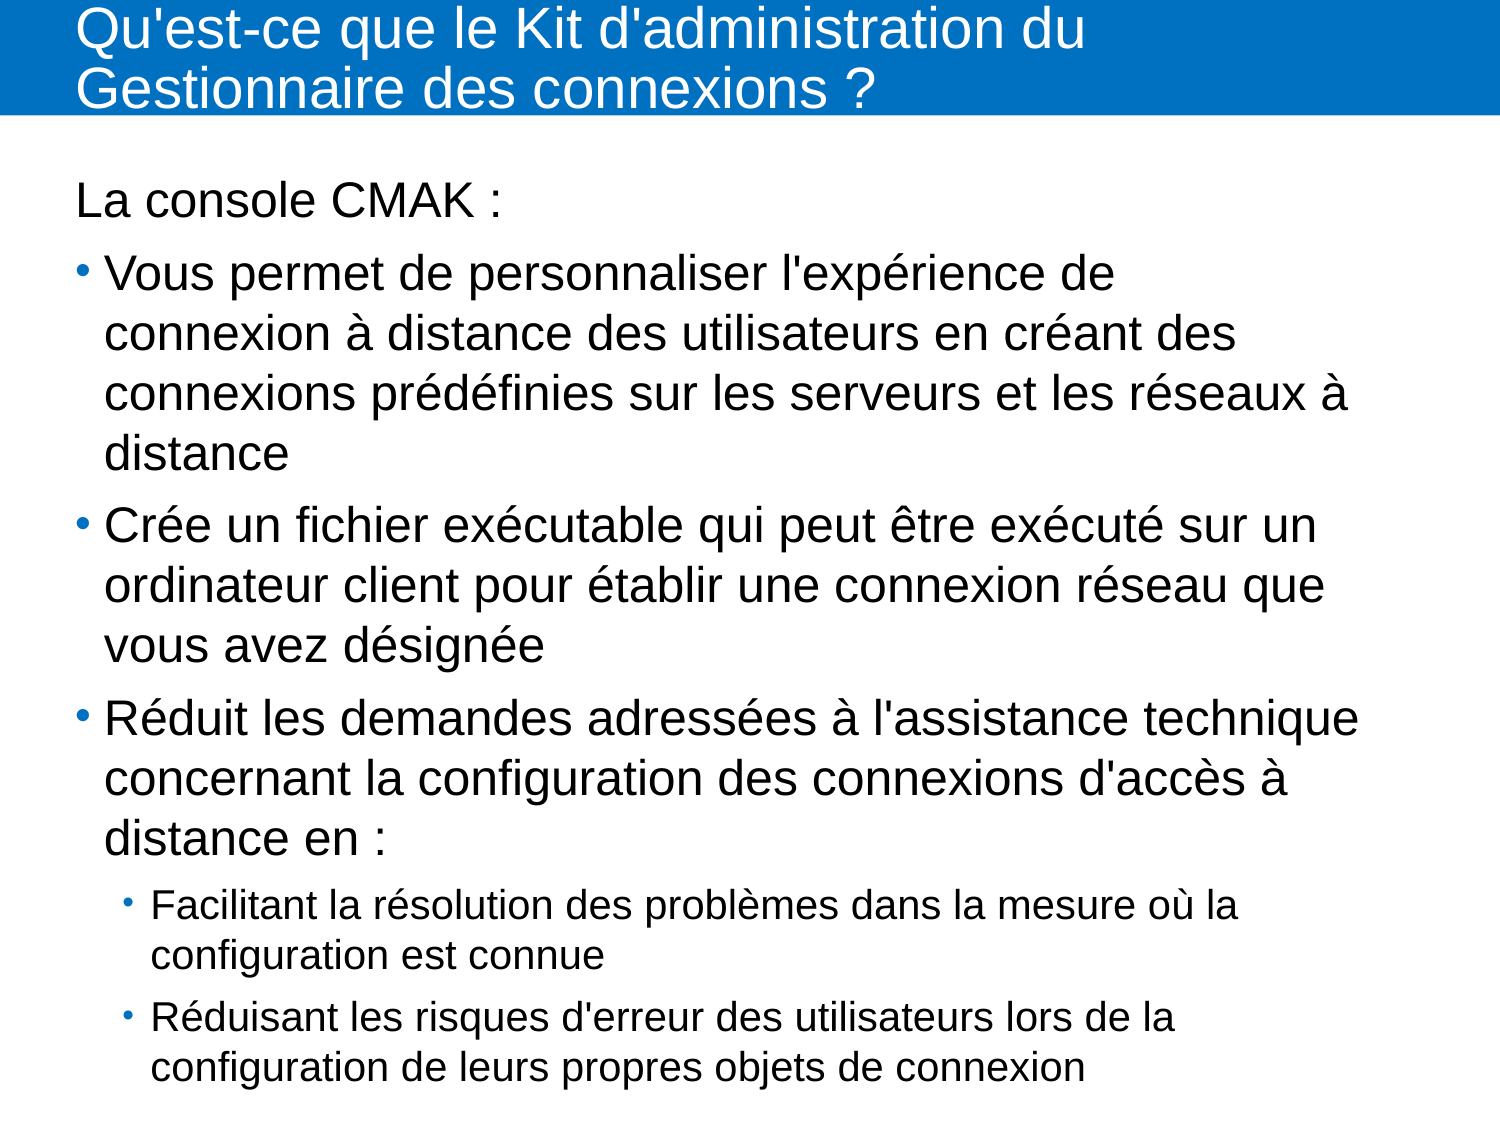

# Qu'est-ce que le Kit d'administration du Gestionnaire des connexions ?
La console CMAK :
Vous permet de personnaliser l'expérience de
connexion à distance des utilisateurs en créant des
connexions prédéfinies sur les serveurs et les réseaux à distance
Crée un fichier exécutable qui peut être exécuté sur un ordinateur client pour établir une connexion réseau que vous avez désignée
Réduit les demandes adressées à l'assistance technique concernant la configuration des connexions d'accès à distance en :
Facilitant la résolution des problèmes dans la mesure où la configuration est connue
Réduisant les risques d'erreur des utilisateurs lors de la
configuration de leurs propres objets de connexion